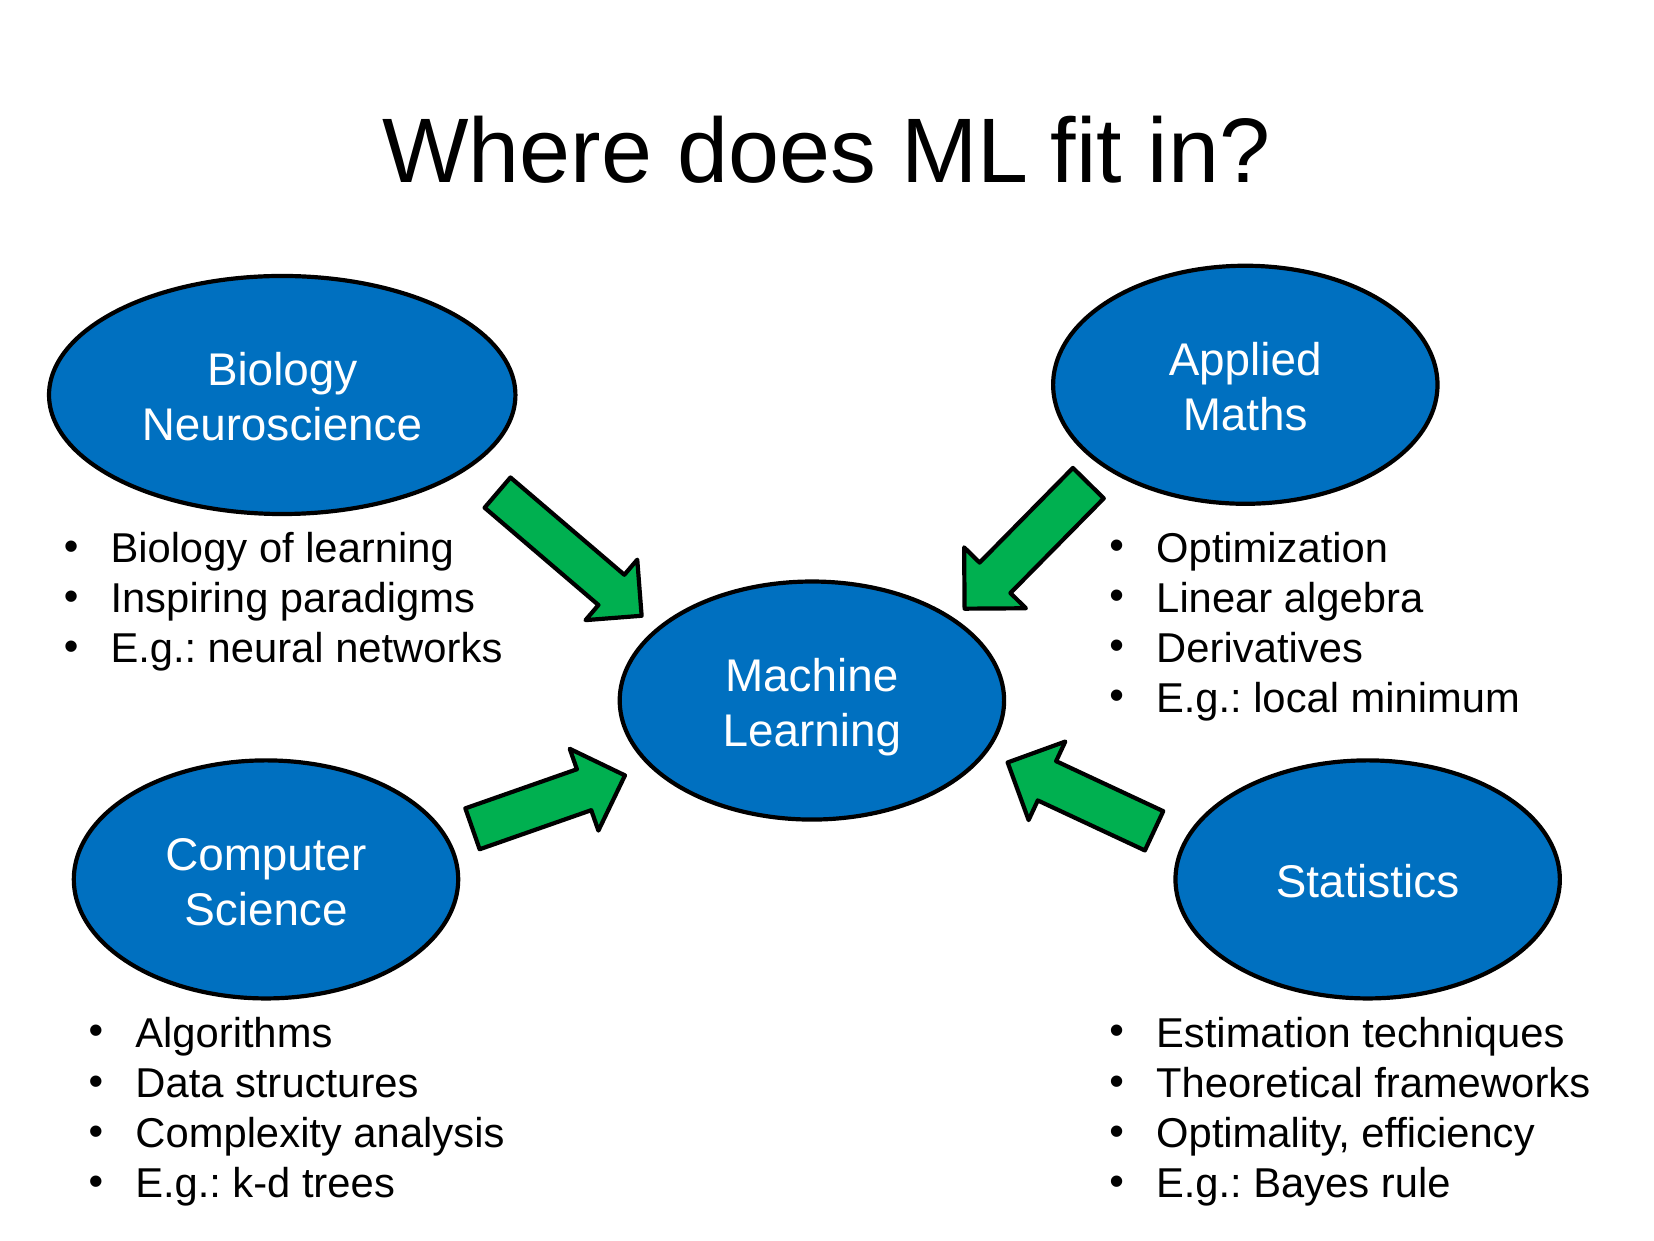

# Where does ML fit in?
Applied Maths
Biology
Neuroscience

Optimization
Linear algebra
Derivatives
E.g.: local minimum
Biology of learning
Inspiring paradigms
E.g.: neural networks

Machine Learning

Computer Science
Statistics
Algorithms
Data structures
Complexity analysis
E.g.: k-d trees
Estimation techniques
Theoretical frameworks
Optimality, efficiency
E.g.: Bayes rule